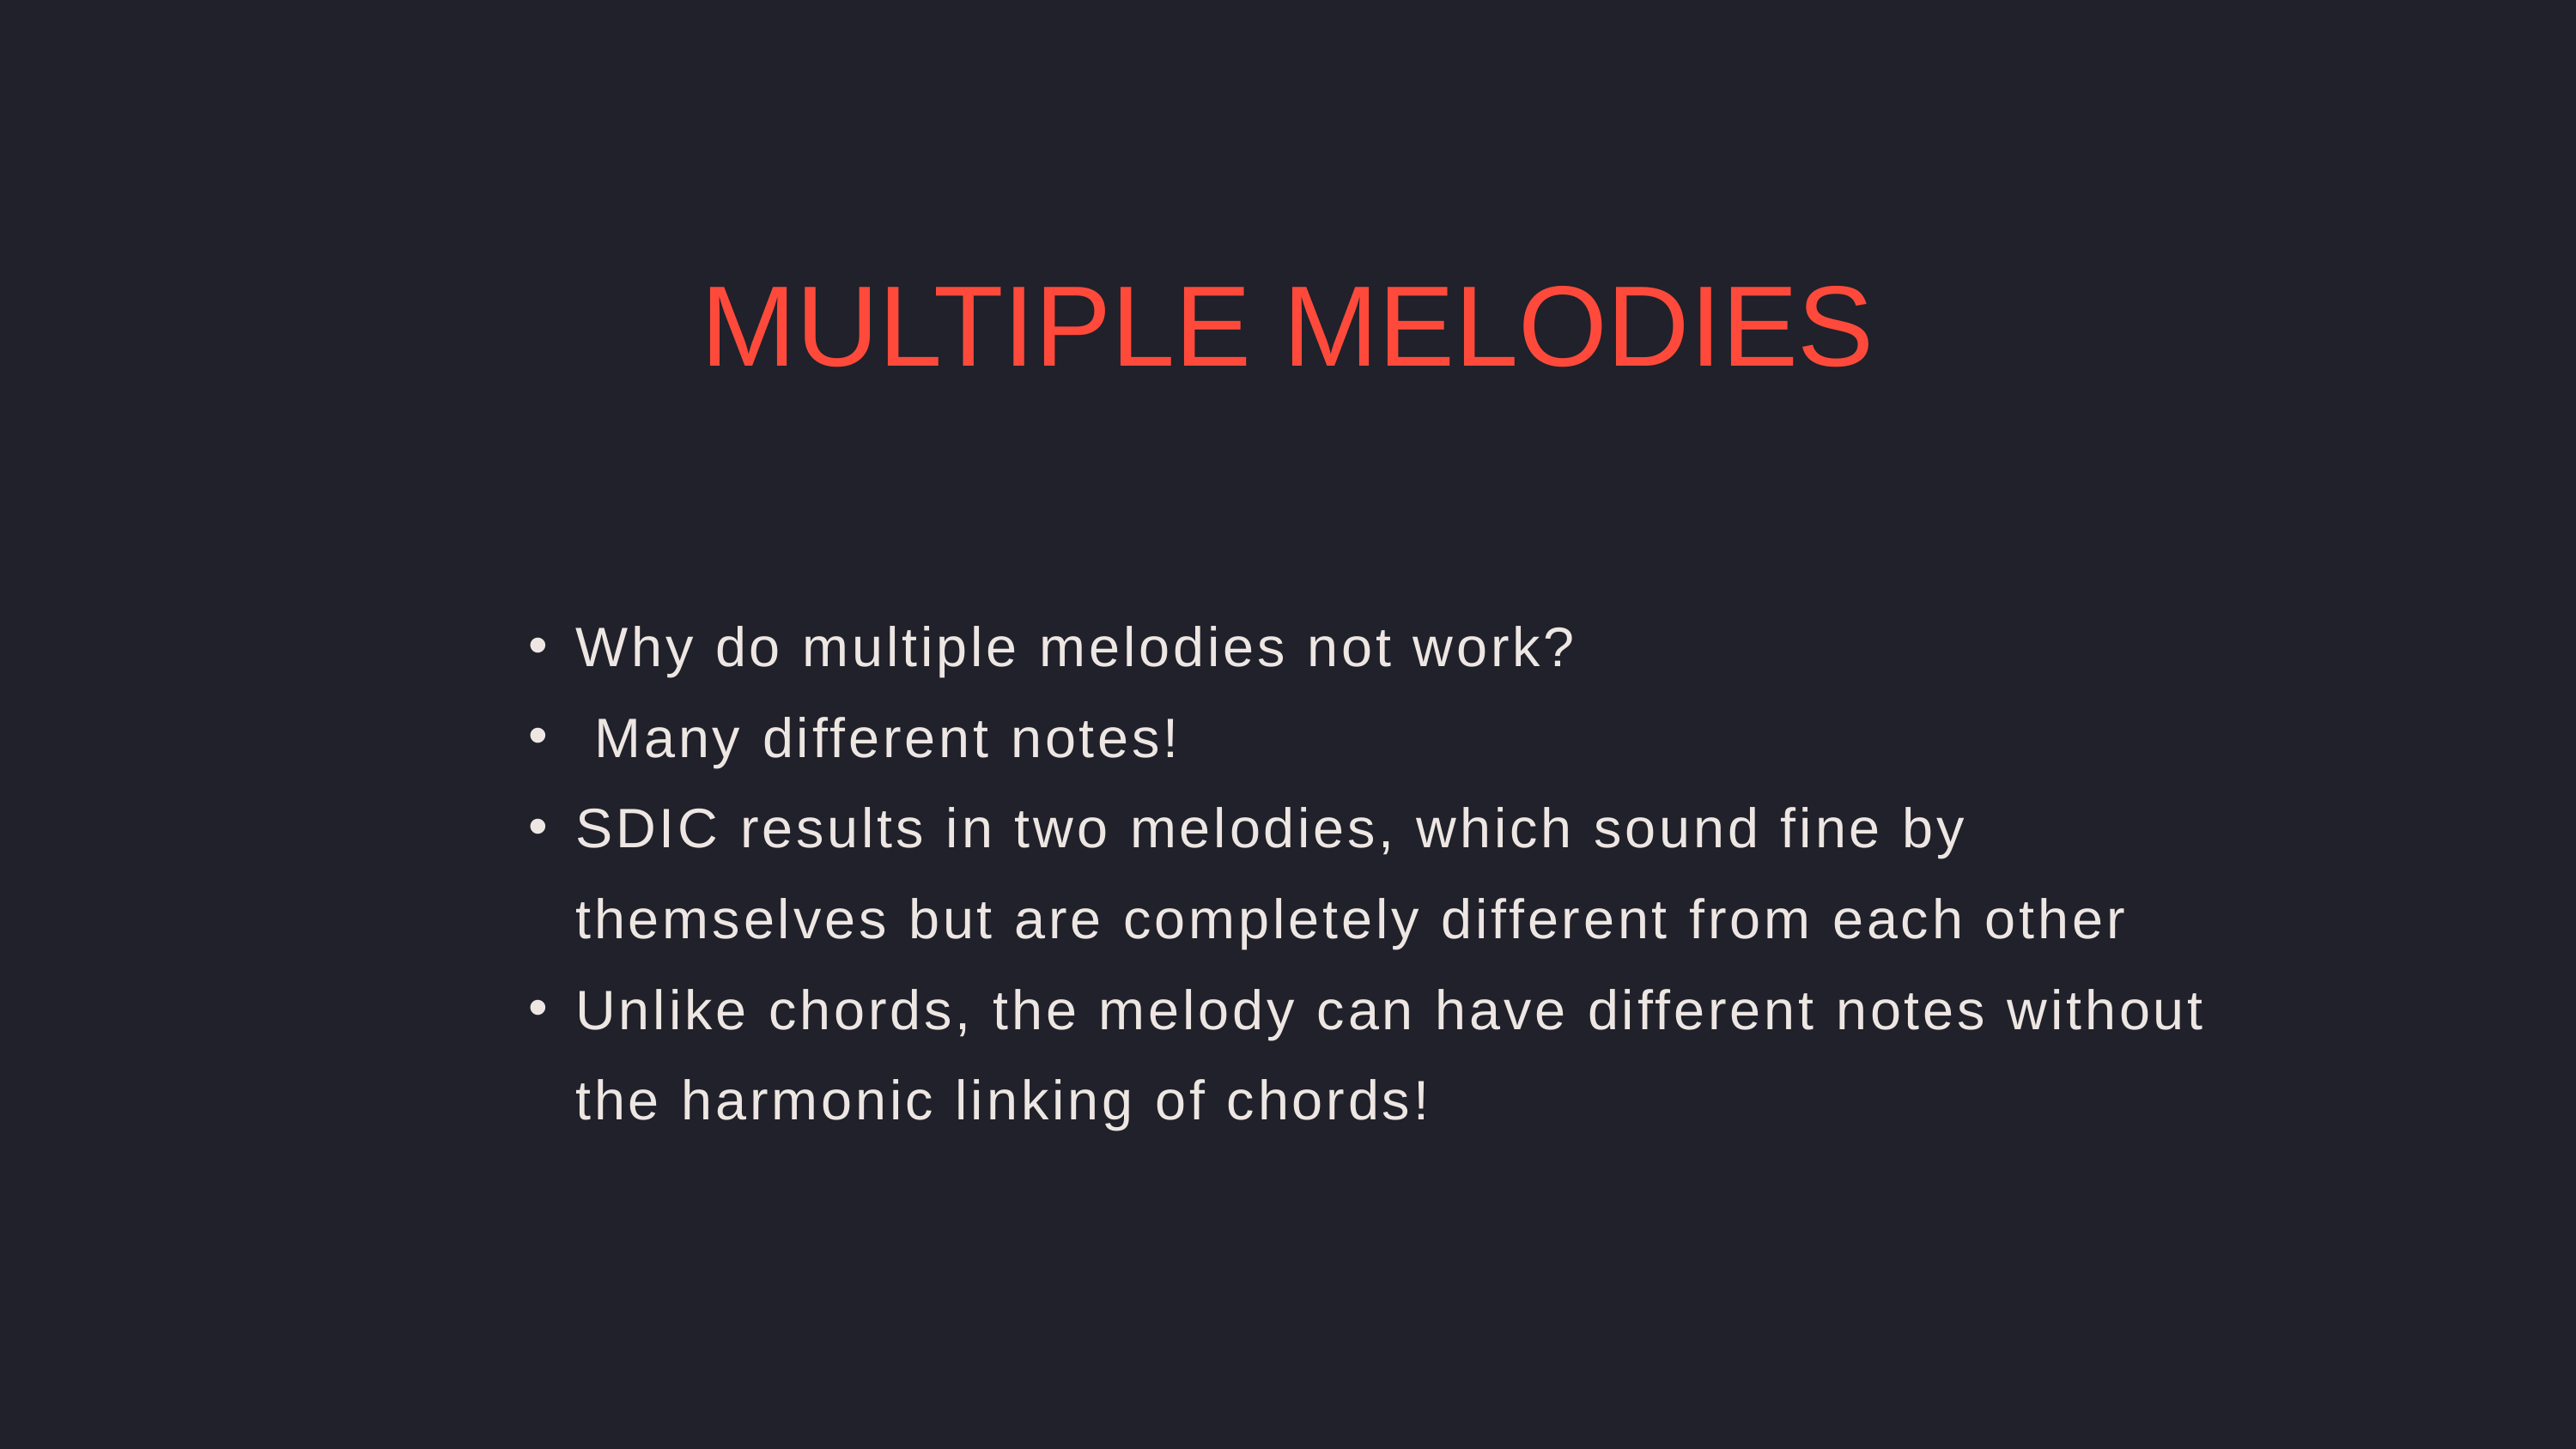

MULTIPLE MELODIES

Why do multiple melodies not work?
 Many different notes!
SDIC results in two melodies, which sound fine by themselves but are completely different from each other
Unlike chords, the melody can have different notes without the harmonic linking of chords!